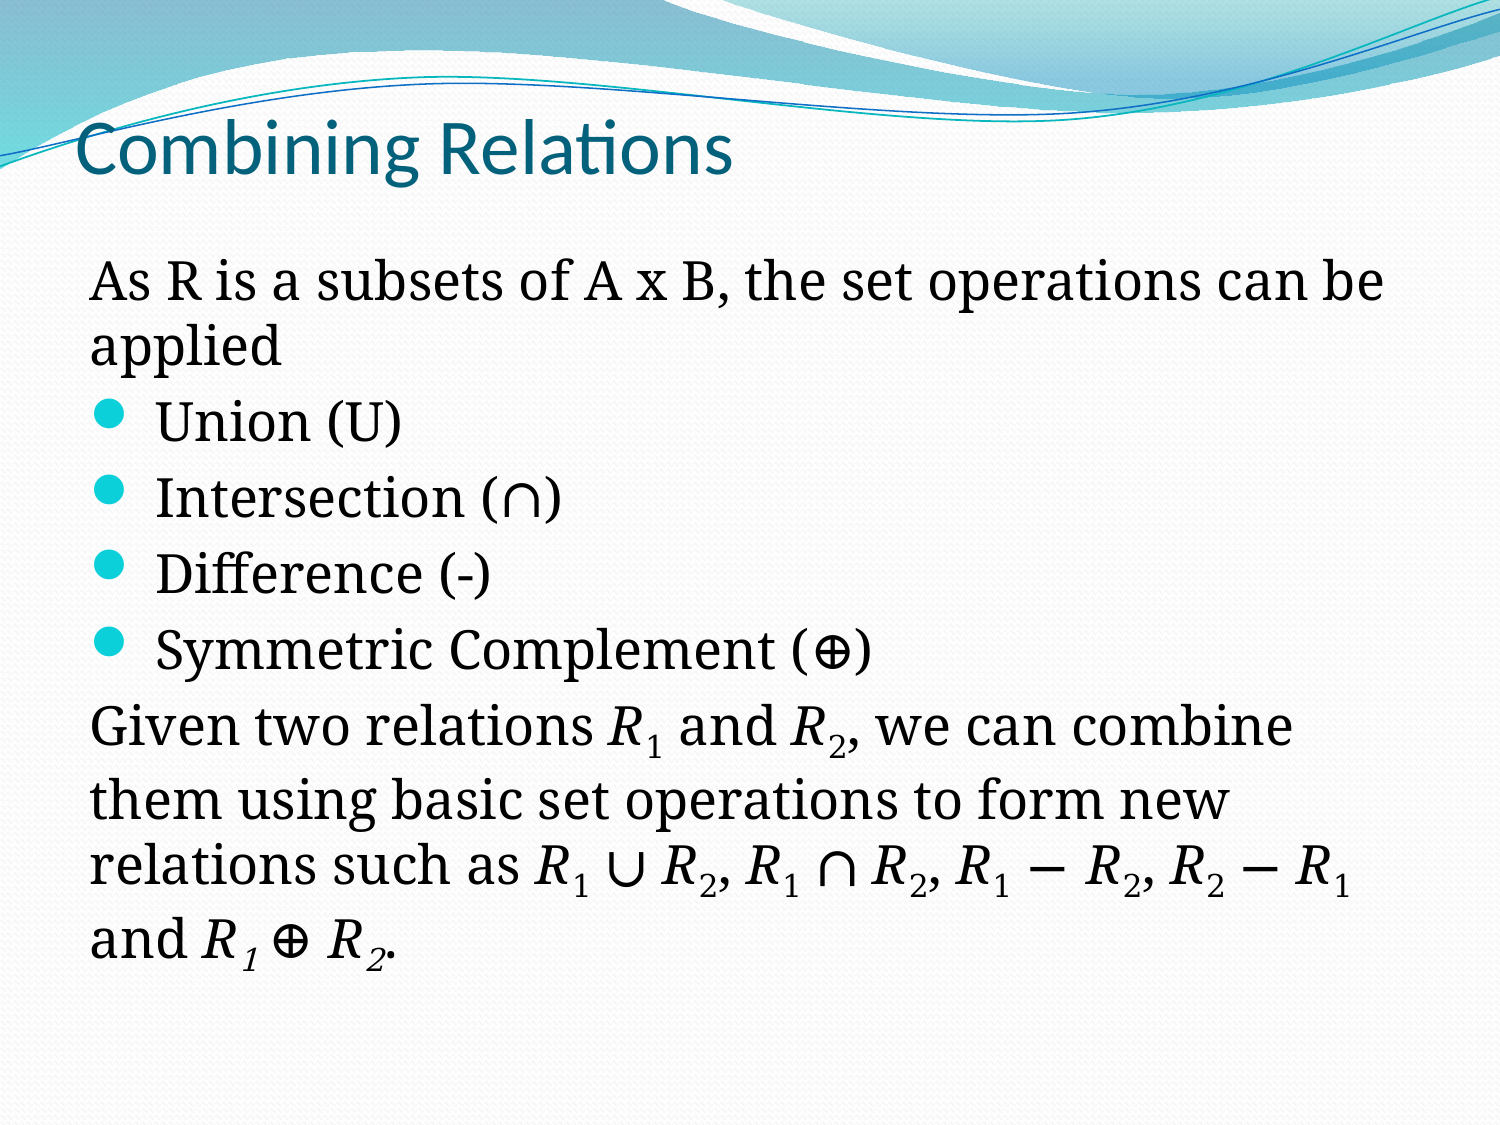

# Combining Relations
As R is a subsets of A x B, the set operations can be applied
 Union (U)
 Intersection (∩)
 Difference (-)
 Symmetric Complement (⊕)
Given two relations R1 and R2, we can combine them using basic set operations to form new relations such as R1 ∪ R2, R1 ∩ R2, R1 − R2, R2 − R1 and R1 ⊕ R2.